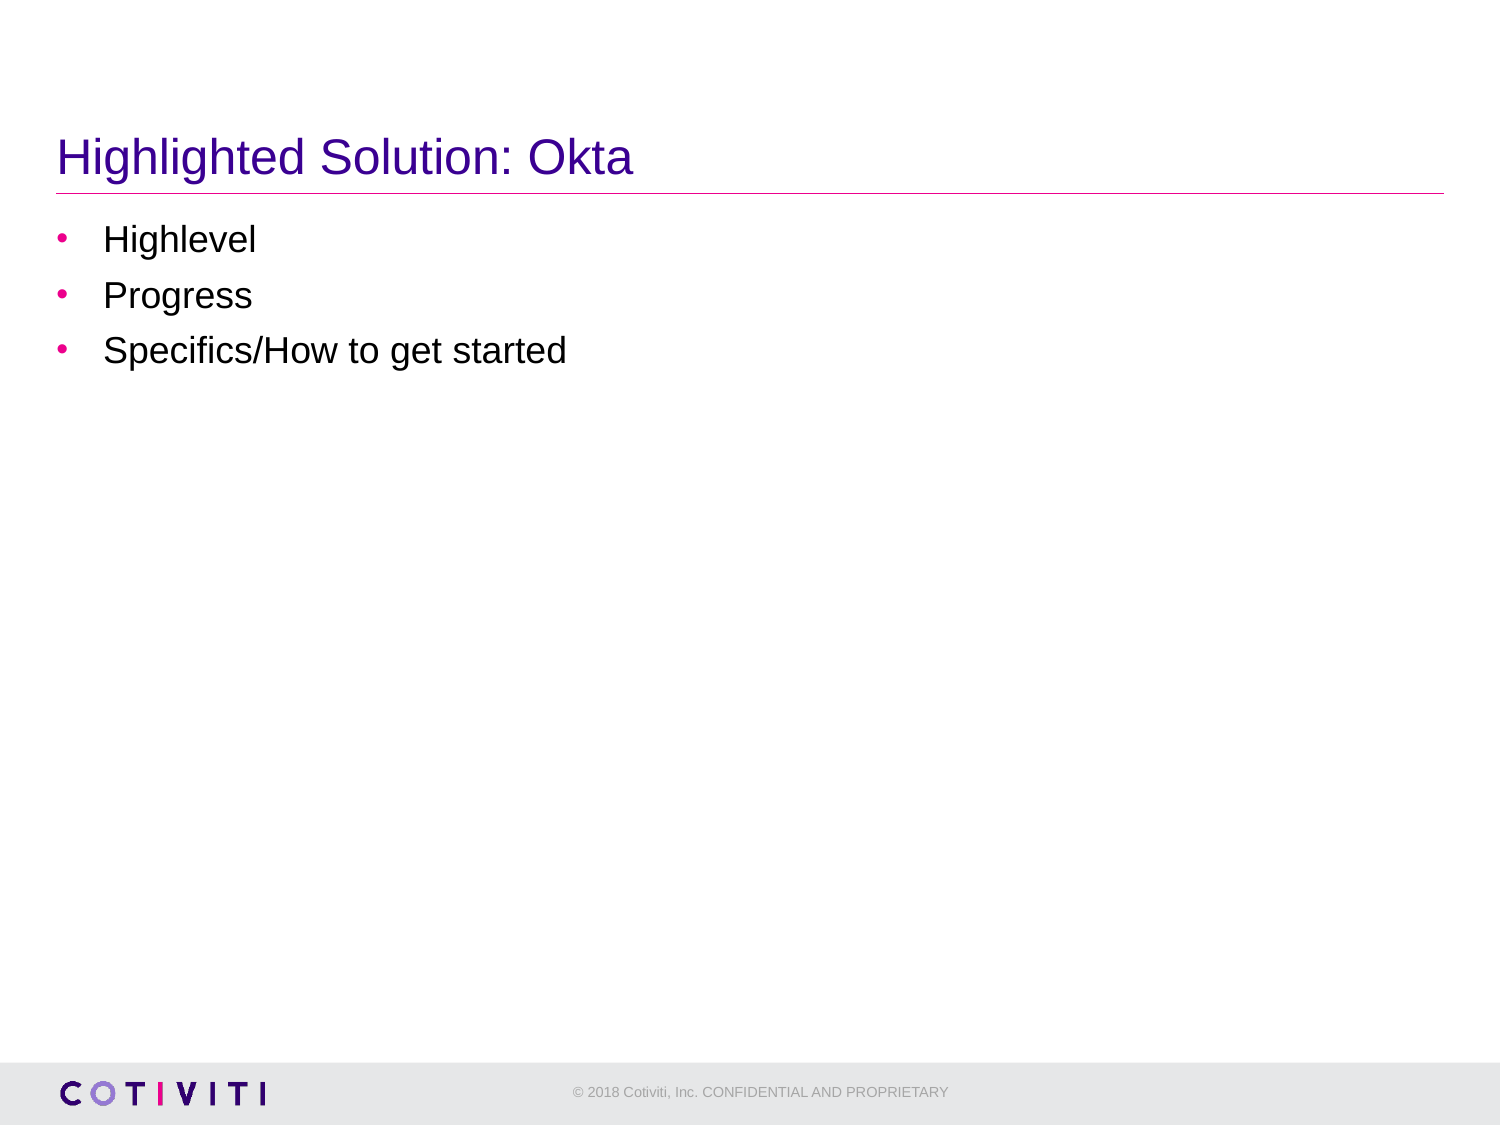

# Highlighted Solution: Okta
Highlevel
Progress
Specifics/How to get started